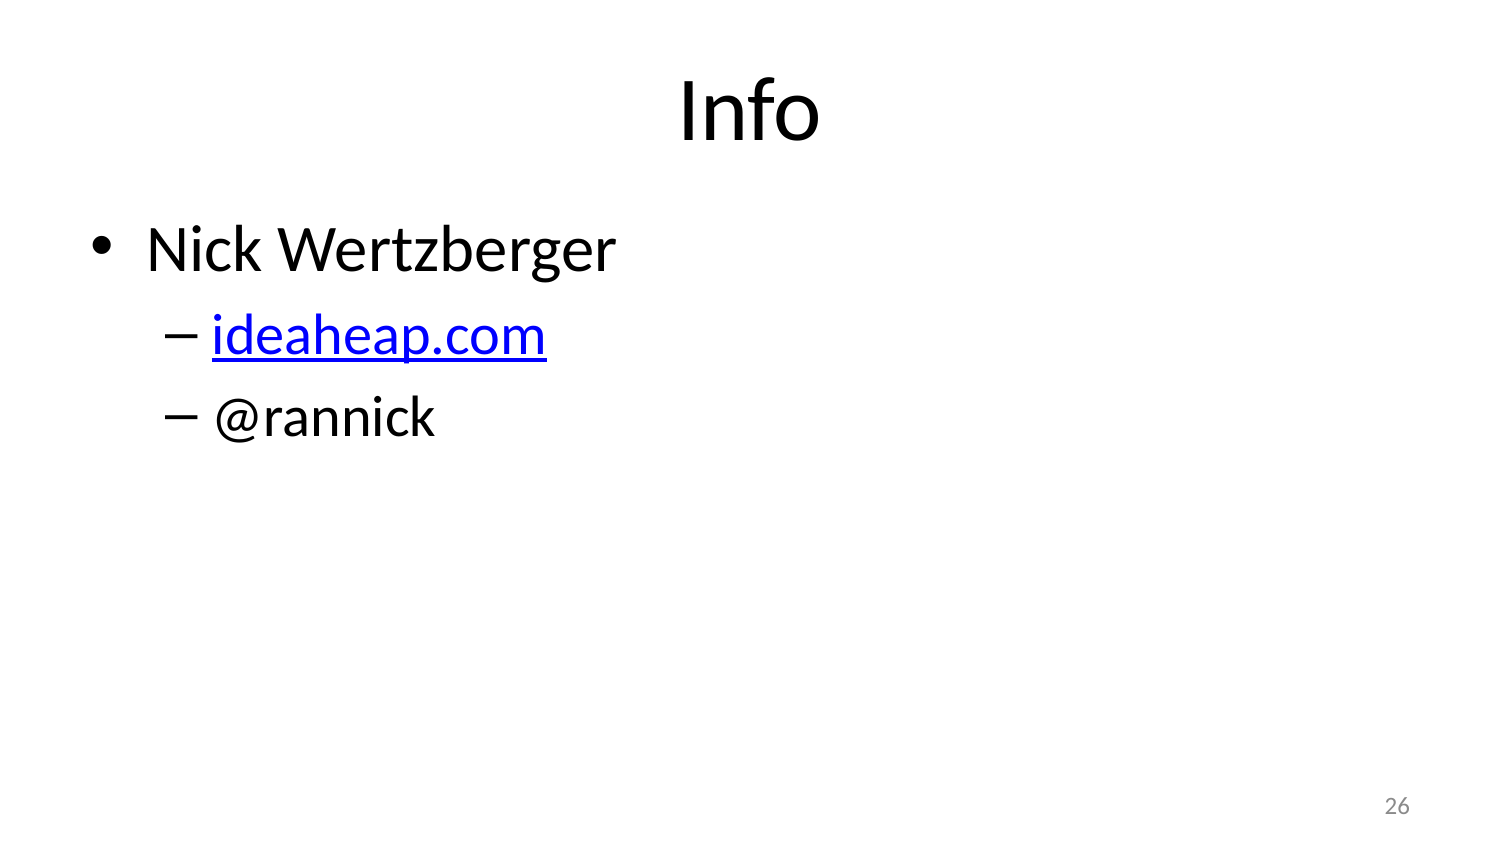

# Info
Nick Wertzberger
ideaheap.com
@rannick

26